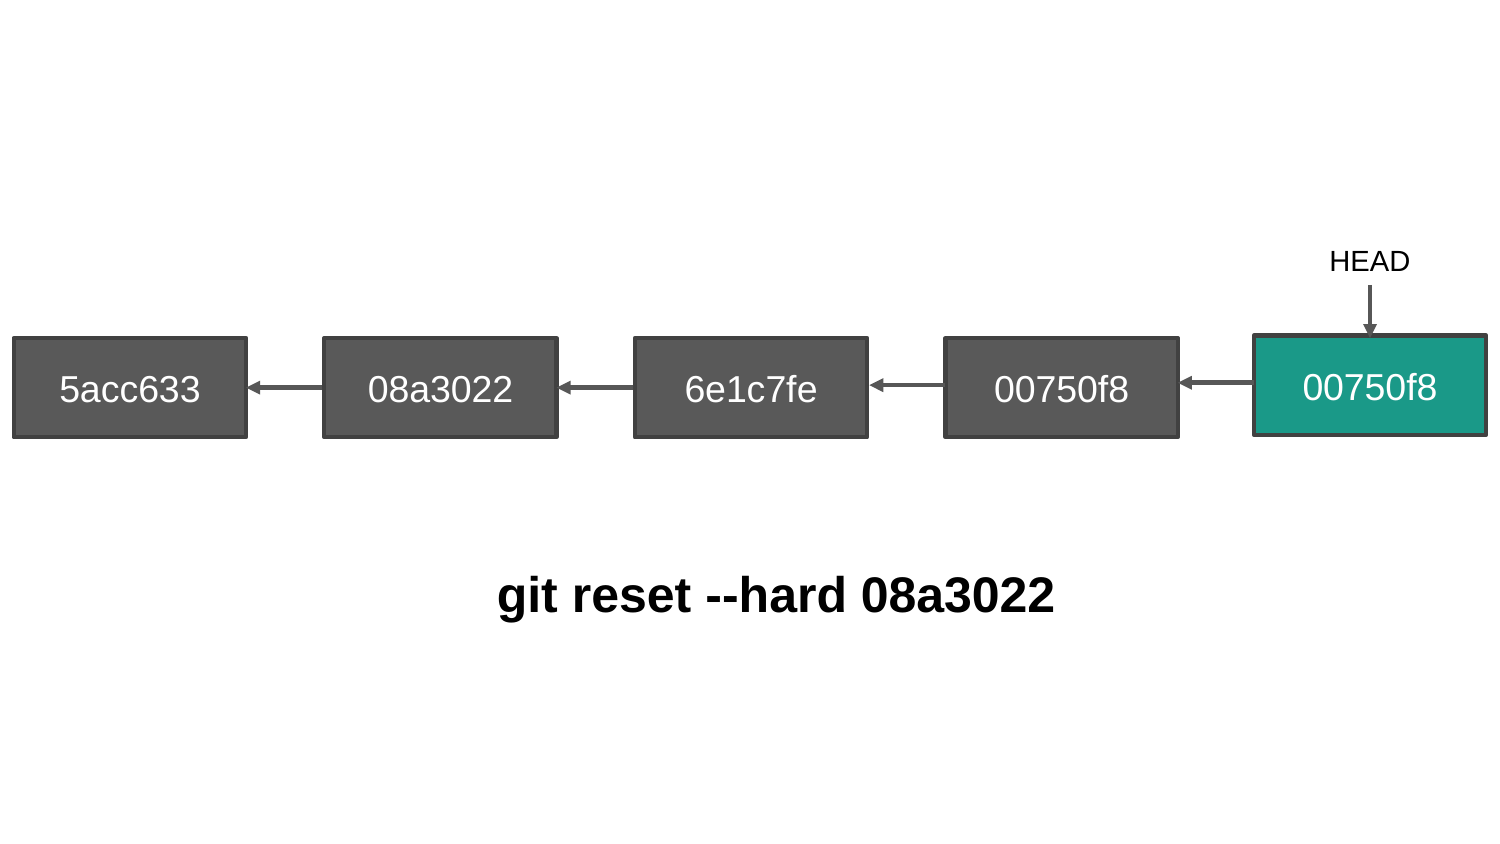

HEAD
00750f8
00750f8
08a3022
6e1c7fe
5acc633
git reset --hard 08a3022